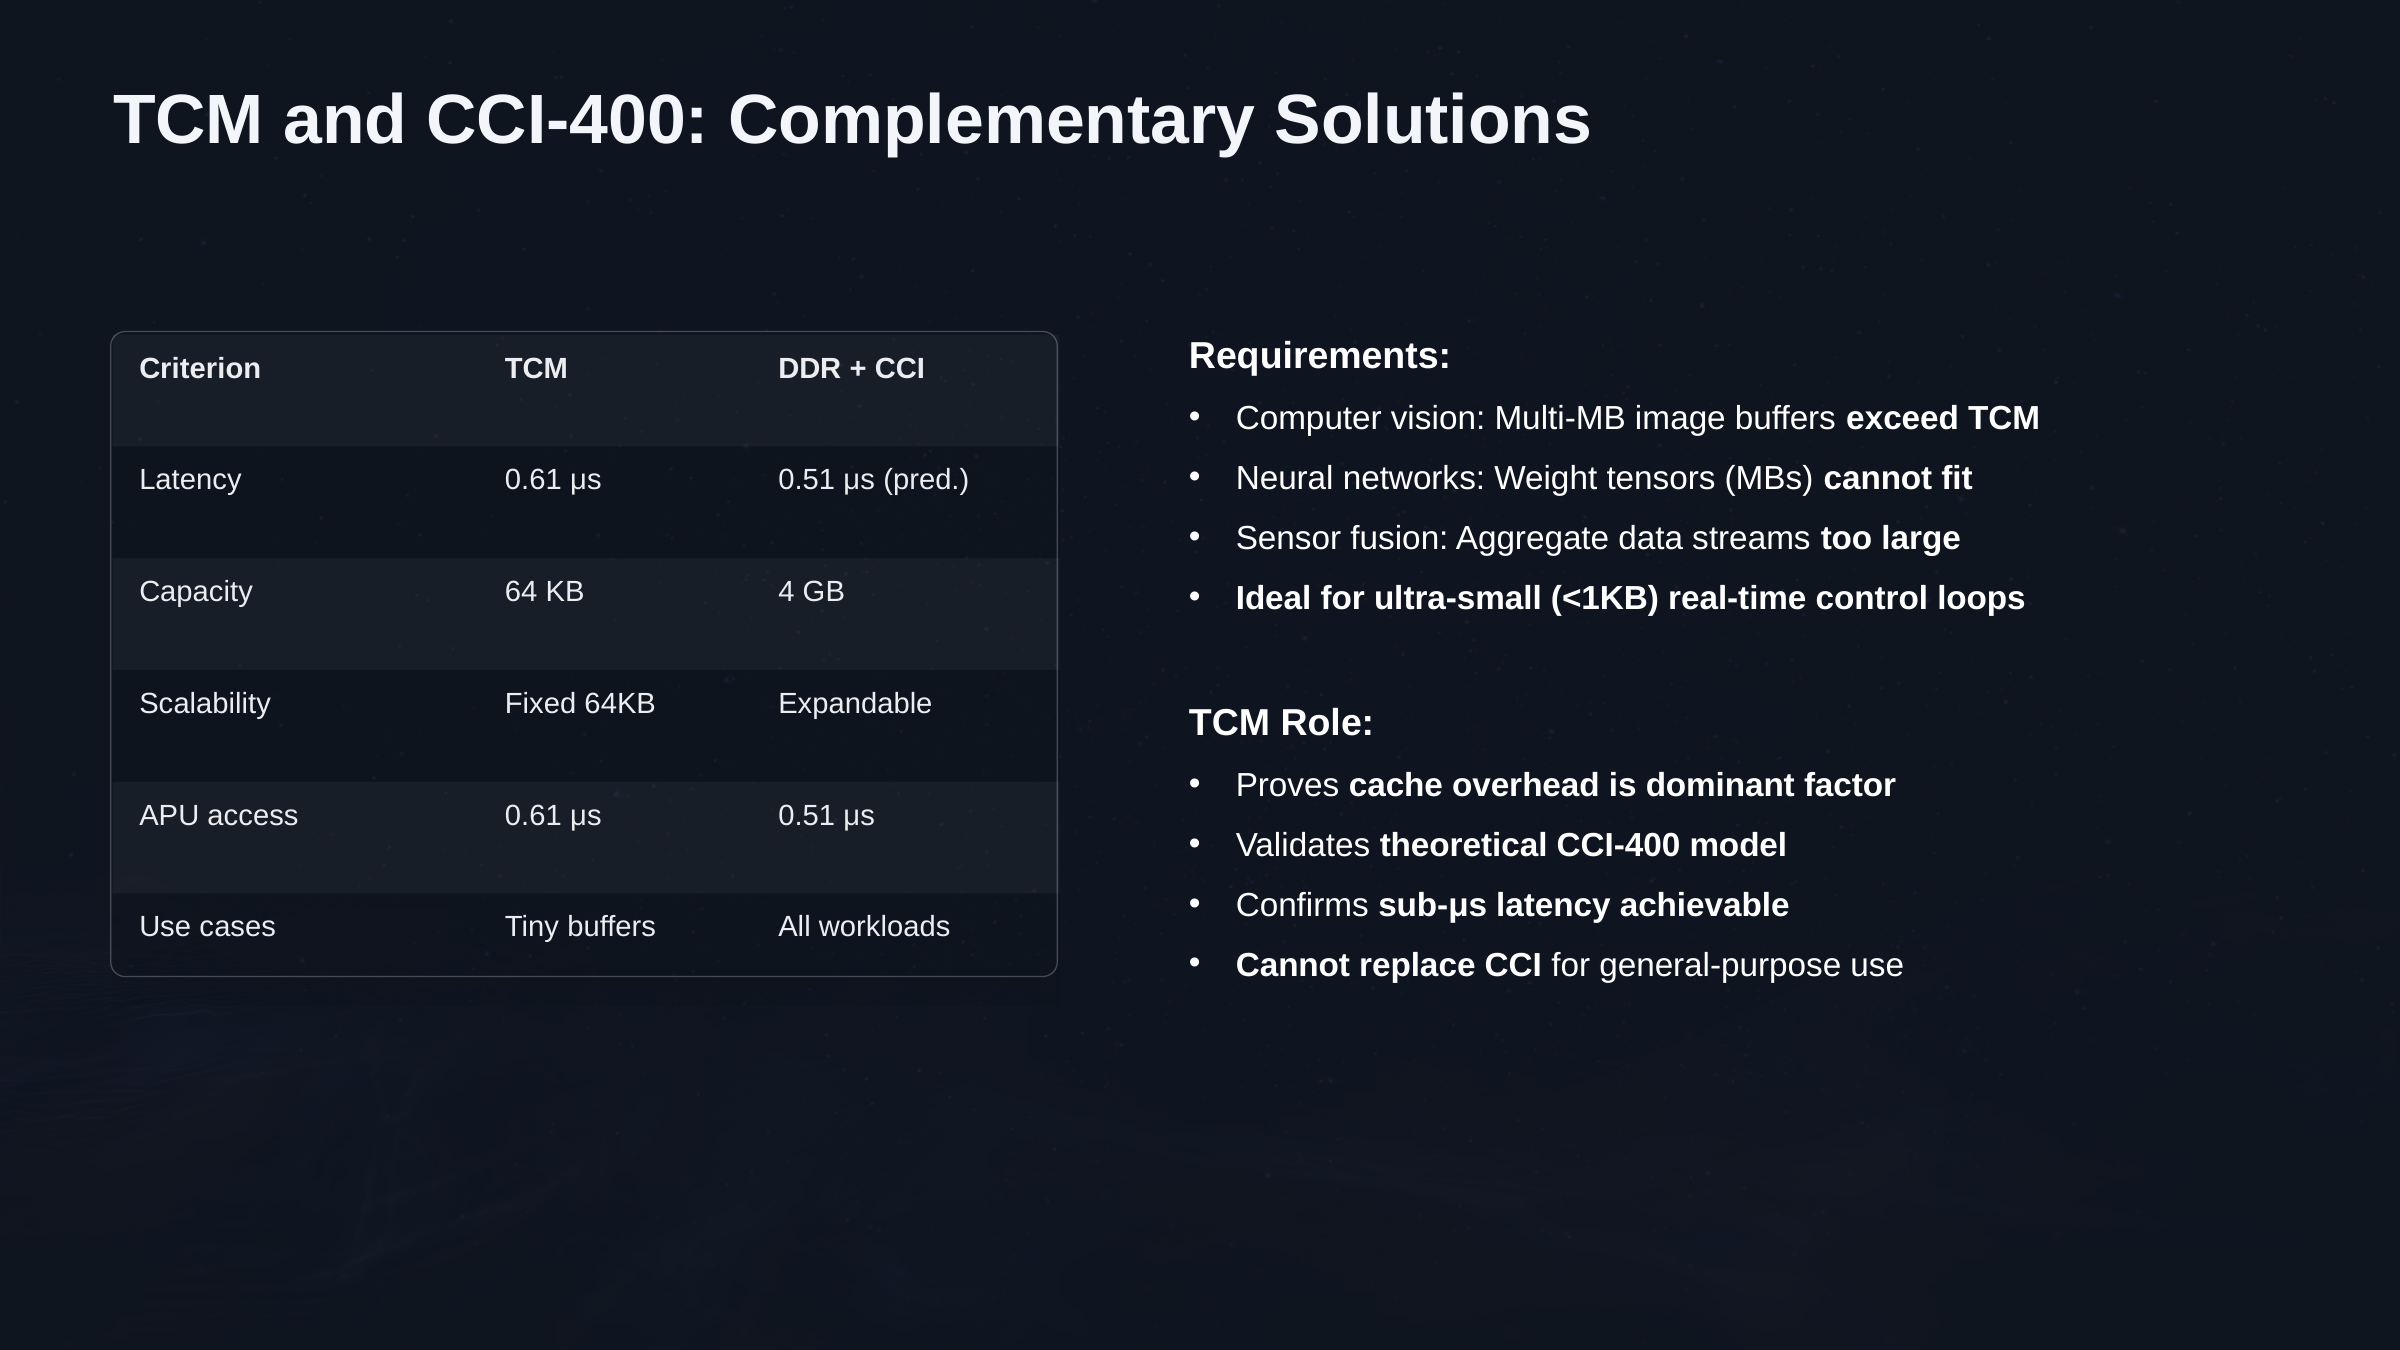

TCM and CCI-400: Complementary Solutions
Requirements:
Computer vision: Multi-MB image buffers exceed TCM
Neural networks: Weight tensors (MBs) cannot fit
Sensor fusion: Aggregate data streams too large
Ideal for ultra-small (<1KB) real-time control loops

TCM Role:
Proves cache overhead is dominant factor
Validates theoretical CCI-400 model
Confirms sub-μs latency achievable
Cannot replace CCI for general-purpose use

Criterion
TCM
DDR + CCI
Latency
0.61 μs
0.51 μs (pred.)
Capacity
64 KB
4 GB
Scalability
Fixed 64KB
Expandable
APU access
0.61 μs
0.51 μs
Use cases
Tiny buffers
All workloads